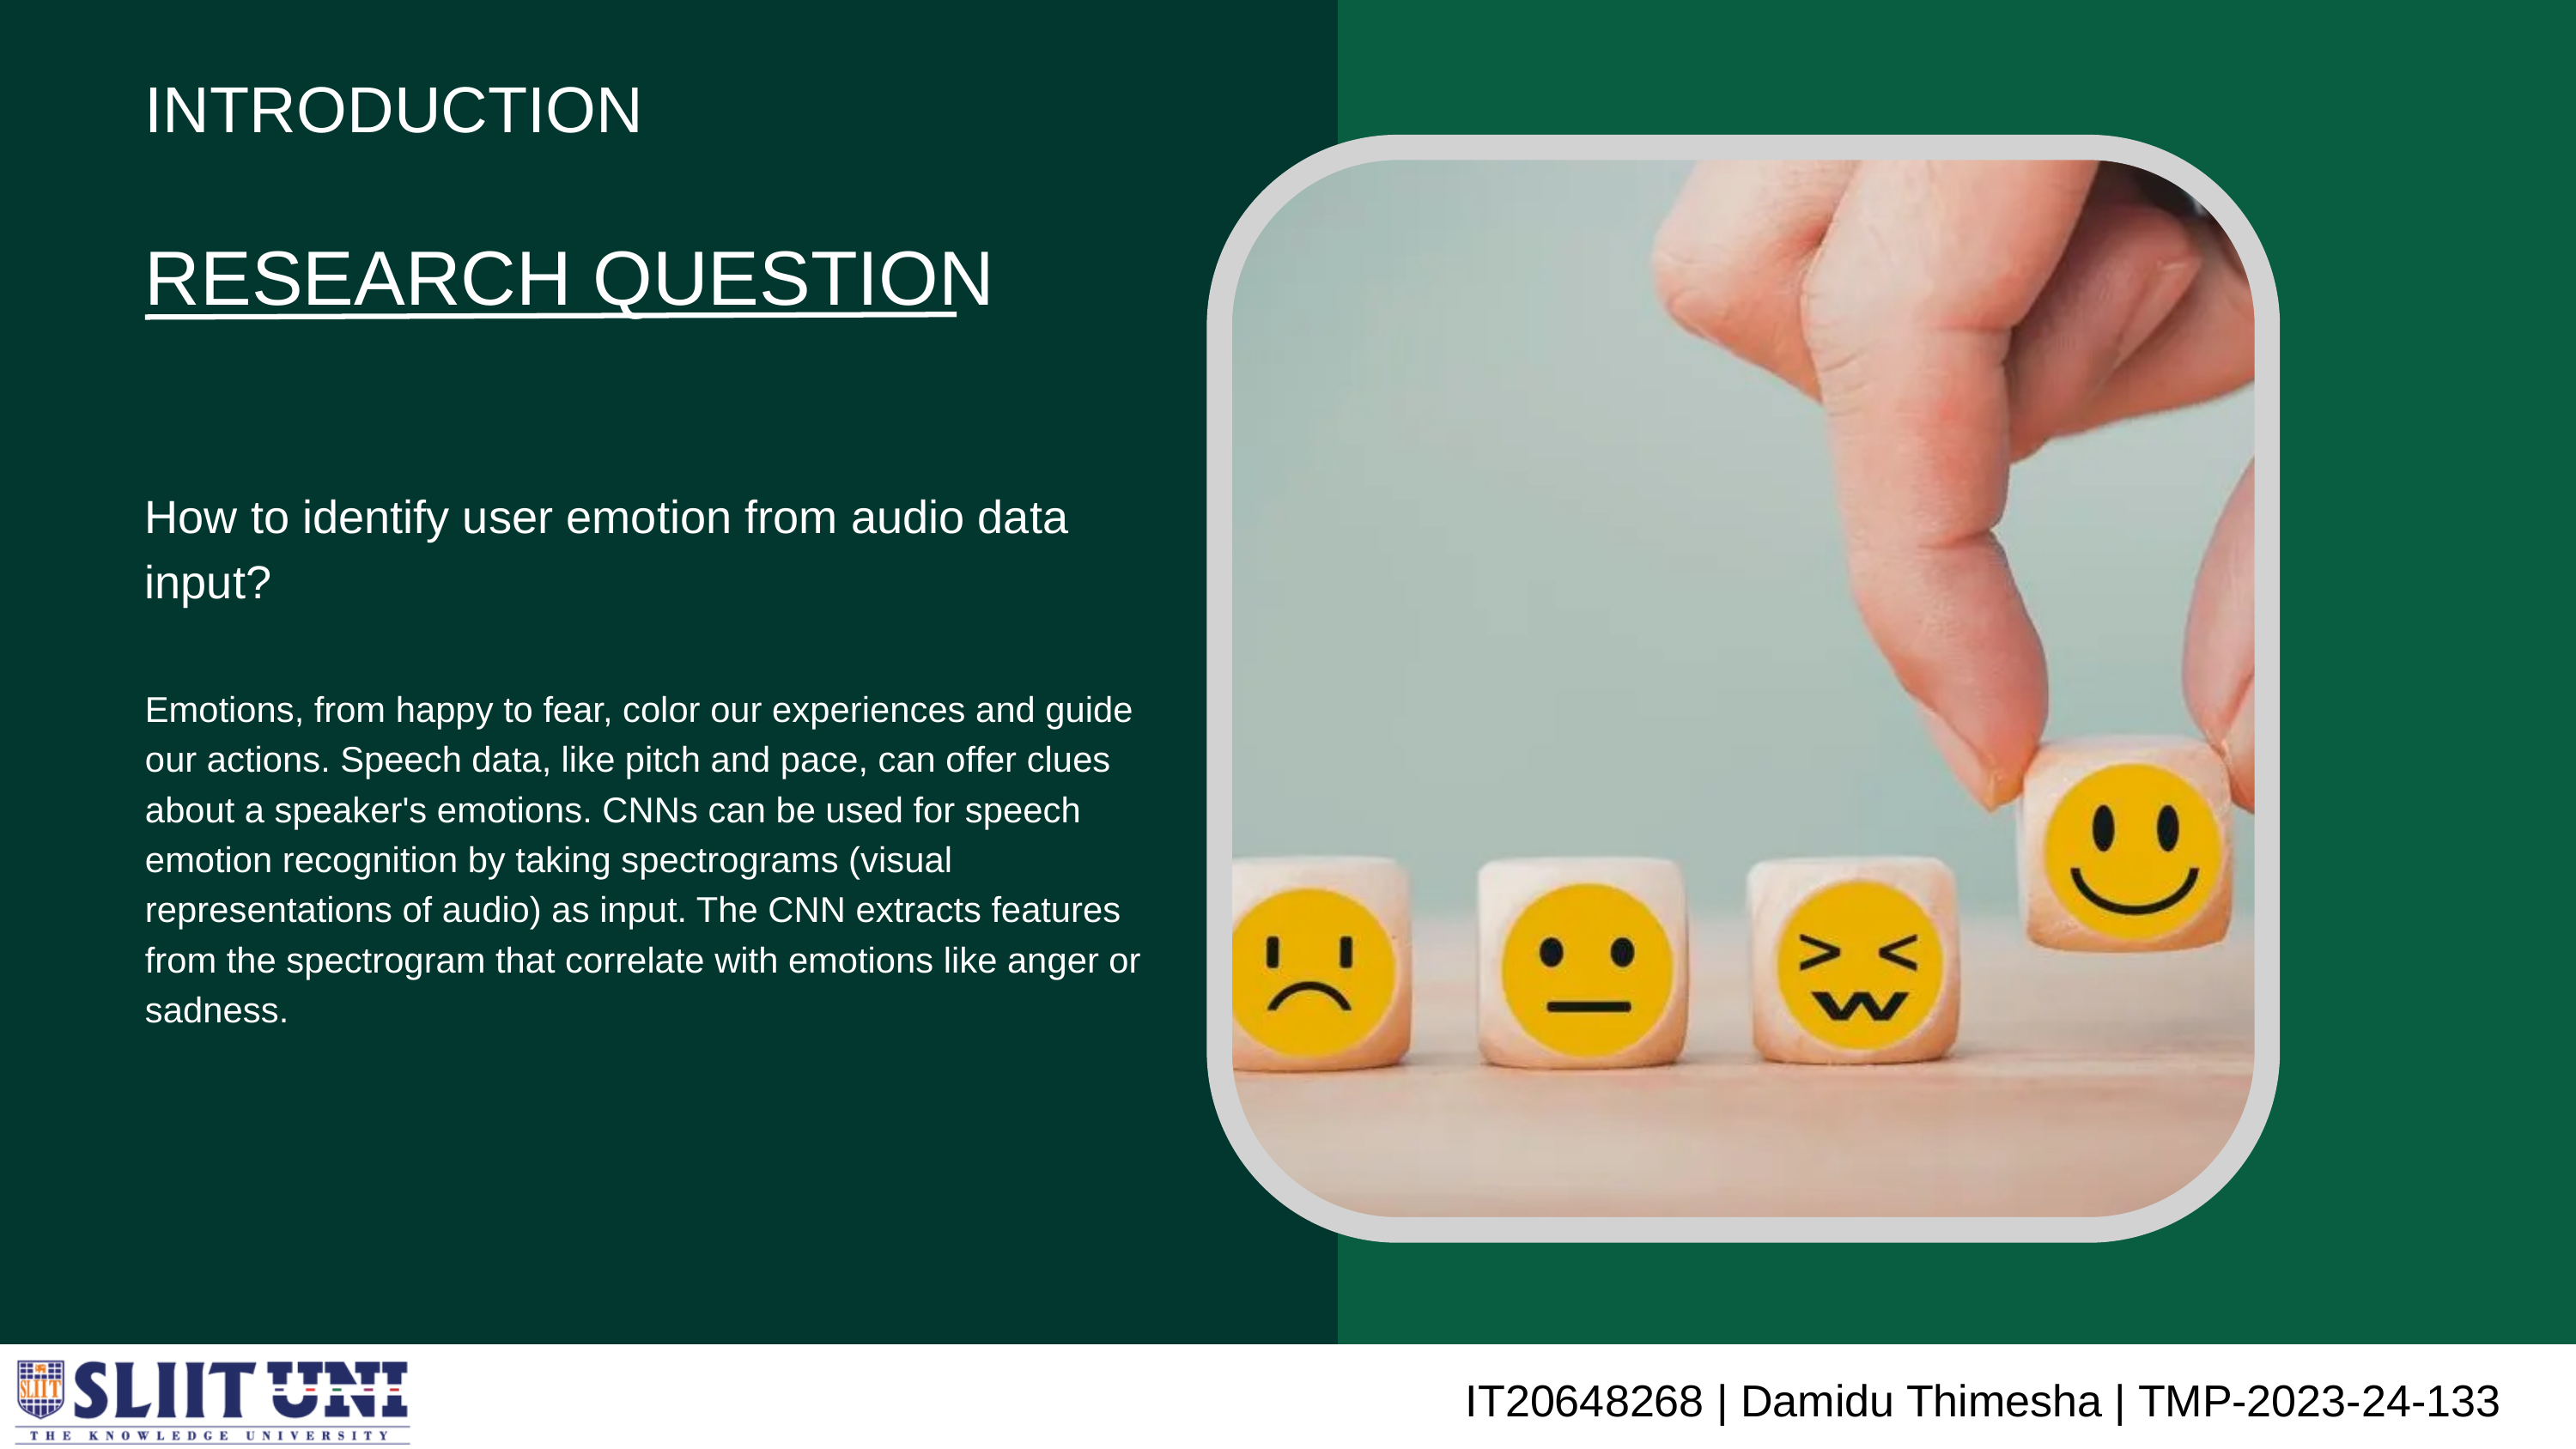

INTRODUCTION

RESEARCH QUESTION

How to identify user emotion from audio data input?
Emotions, from happy to fear, color our experiences and guide our actions. Speech data, like pitch and pace, can offer clues about a speaker's emotions. CNNs can be used for speech emotion recognition by taking spectrograms (visual representations of audio) as input. The CNN extracts features from the spectrogram that correlate with emotions like anger or sadness.

IT20648268 | Damidu Thimesha | TMP-2023-24-133